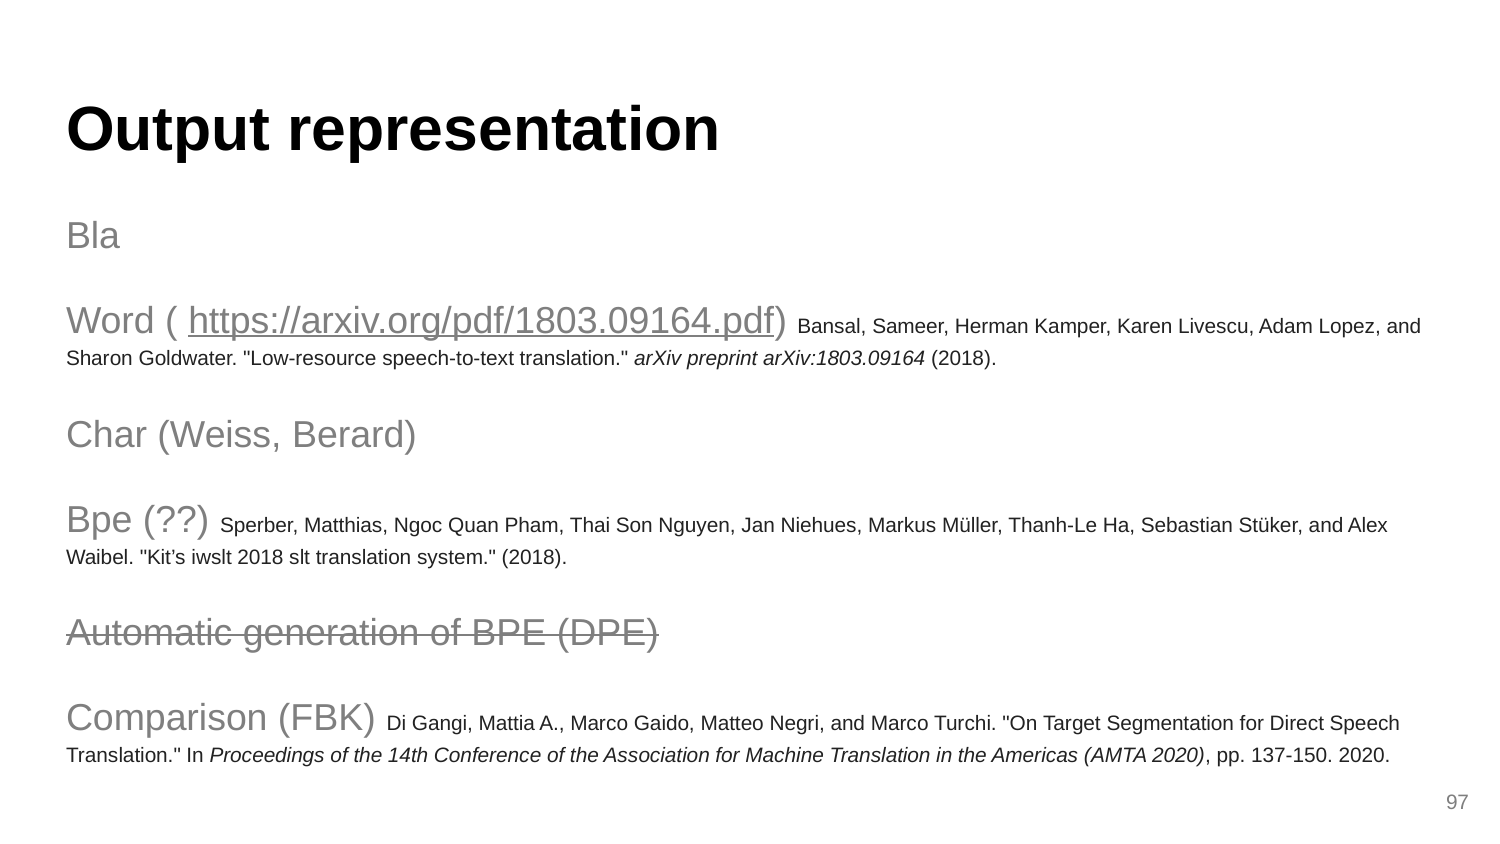

# Output representation
Bla
Word ( https://arxiv.org/pdf/1803.09164.pdf) Bansal, Sameer, Herman Kamper, Karen Livescu, Adam Lopez, and Sharon Goldwater. "Low-resource speech-to-text translation." arXiv preprint arXiv:1803.09164 (2018).
Char (Weiss, Berard)
Bpe (??) Sperber, Matthias, Ngoc Quan Pham, Thai Son Nguyen, Jan Niehues, Markus Müller, Thanh-Le Ha, Sebastian Stüker, and Alex Waibel. "Kit’s iwslt 2018 slt translation system." (2018).
Automatic generation of BPE (DPE)
Comparison (FBK) Di Gangi, Mattia A., Marco Gaido, Matteo Negri, and Marco Turchi. "On Target Segmentation for Direct Speech Translation." In Proceedings of the 14th Conference of the Association for Machine Translation in the Americas (AMTA 2020), pp. 137-150. 2020.
97